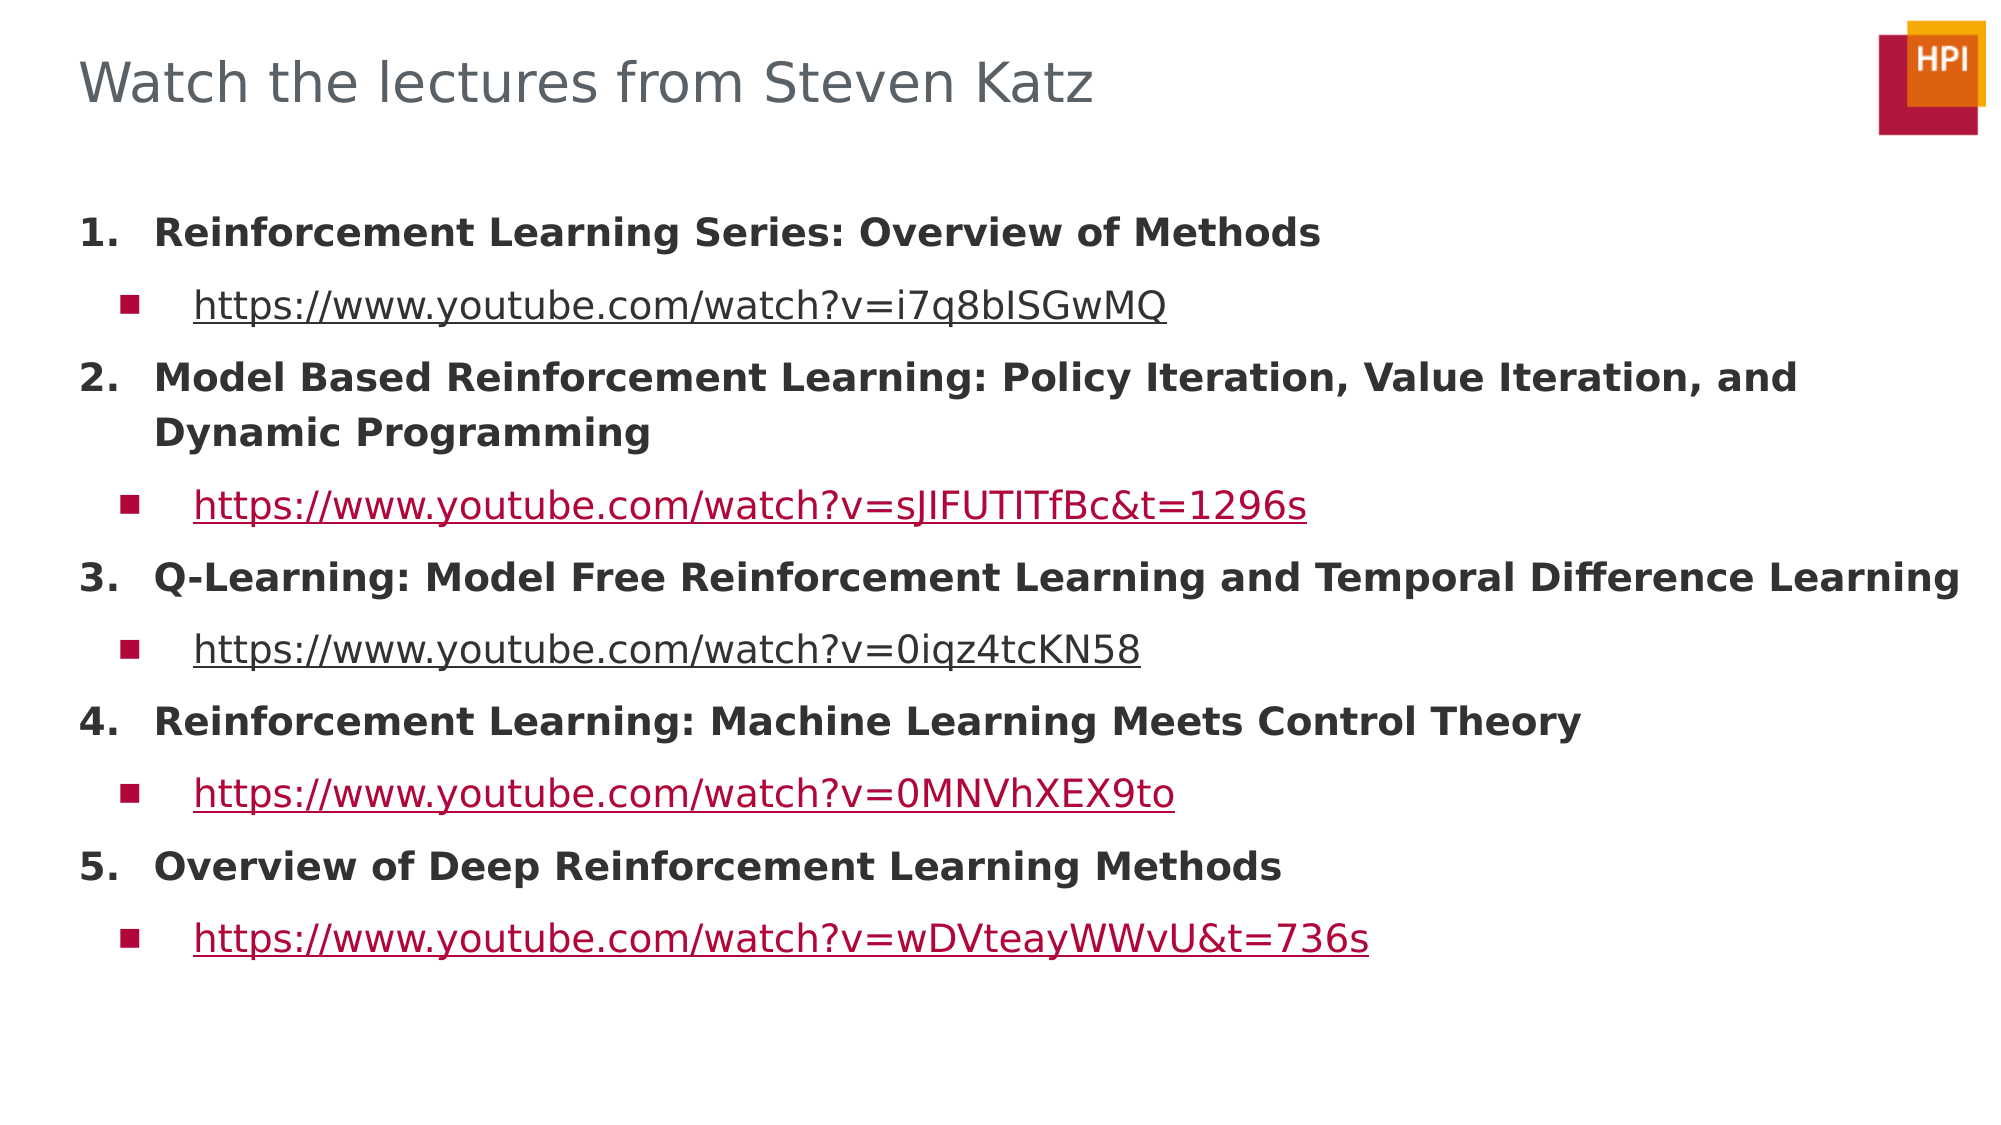

# Watch the lectures from Steven Katz
Reinforcement Learning Series: Overview of Methods
https://www.youtube.com/watch?v=i7q8bISGwMQ
Model Based Reinforcement Learning: Policy Iteration, Value Iteration, and Dynamic Programming
https://www.youtube.com/watch?v=sJIFUTITfBc&t=1296s
Q-Learning: Model Free Reinforcement Learning and Temporal Difference Learning
https://www.youtube.com/watch?v=0iqz4tcKN58
Reinforcement Learning: Machine Learning Meets Control Theory
https://www.youtube.com/watch?v=0MNVhXEX9to
Overview of Deep Reinforcement Learning Methods
https://www.youtube.com/watch?v=wDVteayWWvU&t=736s